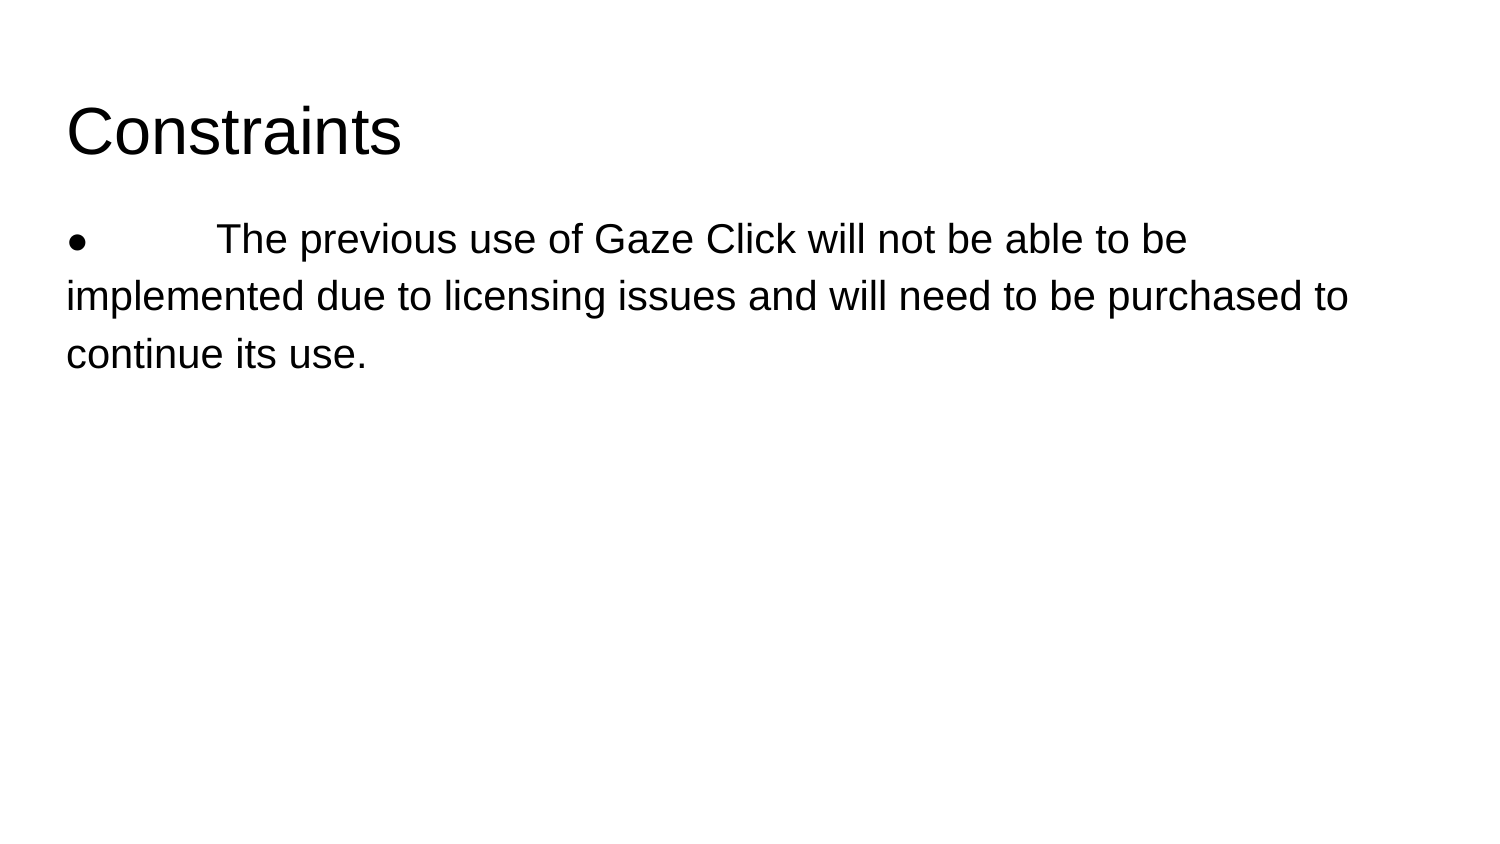

# Constraints
● 	The previous use of Gaze Click will not be able to be implemented due to licensing issues and will need to be purchased to continue its use.